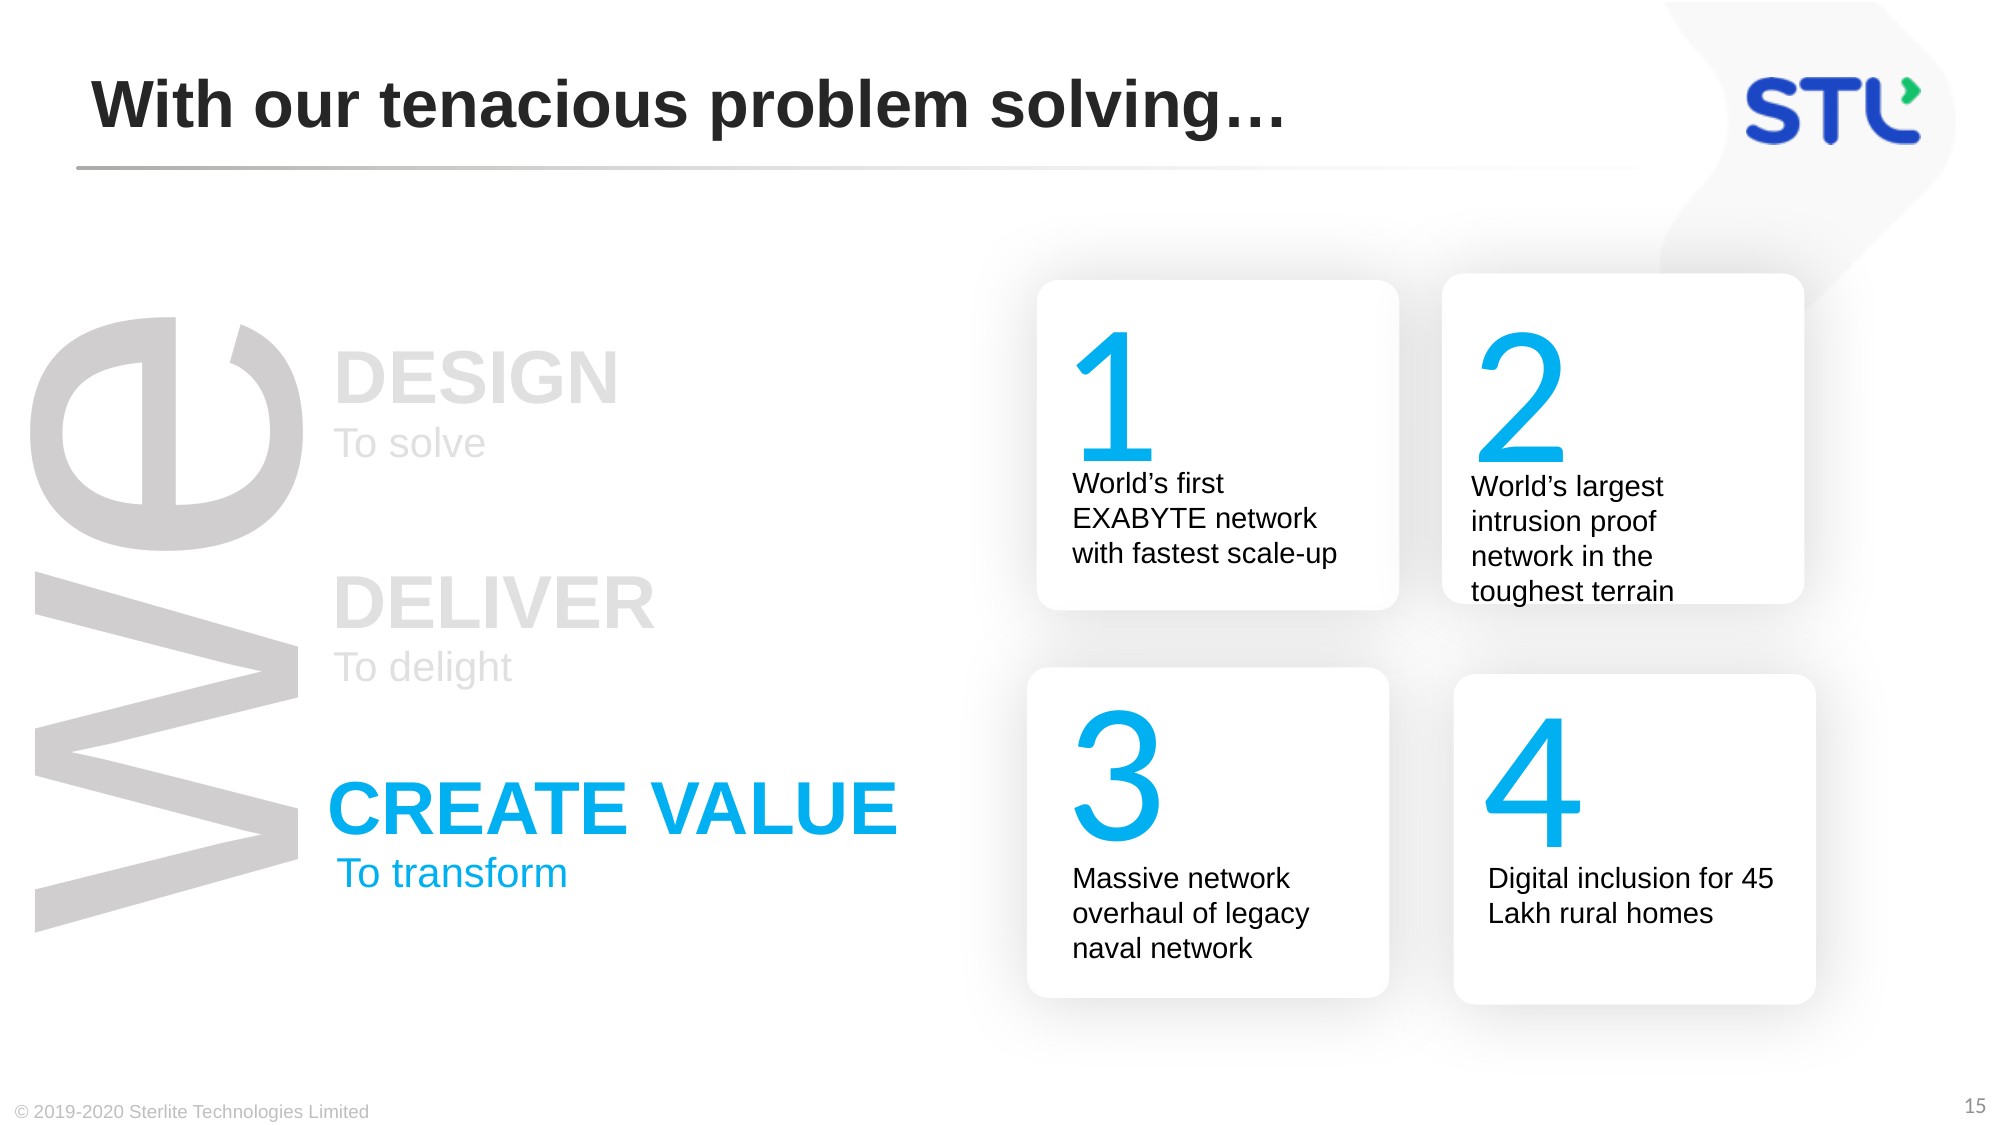

# With our tenacious problem solving…
1
2

World’s largest intrusion proof network in the toughest terrain

World’s first EXABYTE network with fastest scale-up
we
DESIGN
To solve
DELIVER
To delight
3
4

Massive network overhaul of legacy naval network

Digital inclusion for 45 Lakh rural homes
CREATE VALUE
 To transform
© 2019-2020 Sterlite Technologies Limited
15